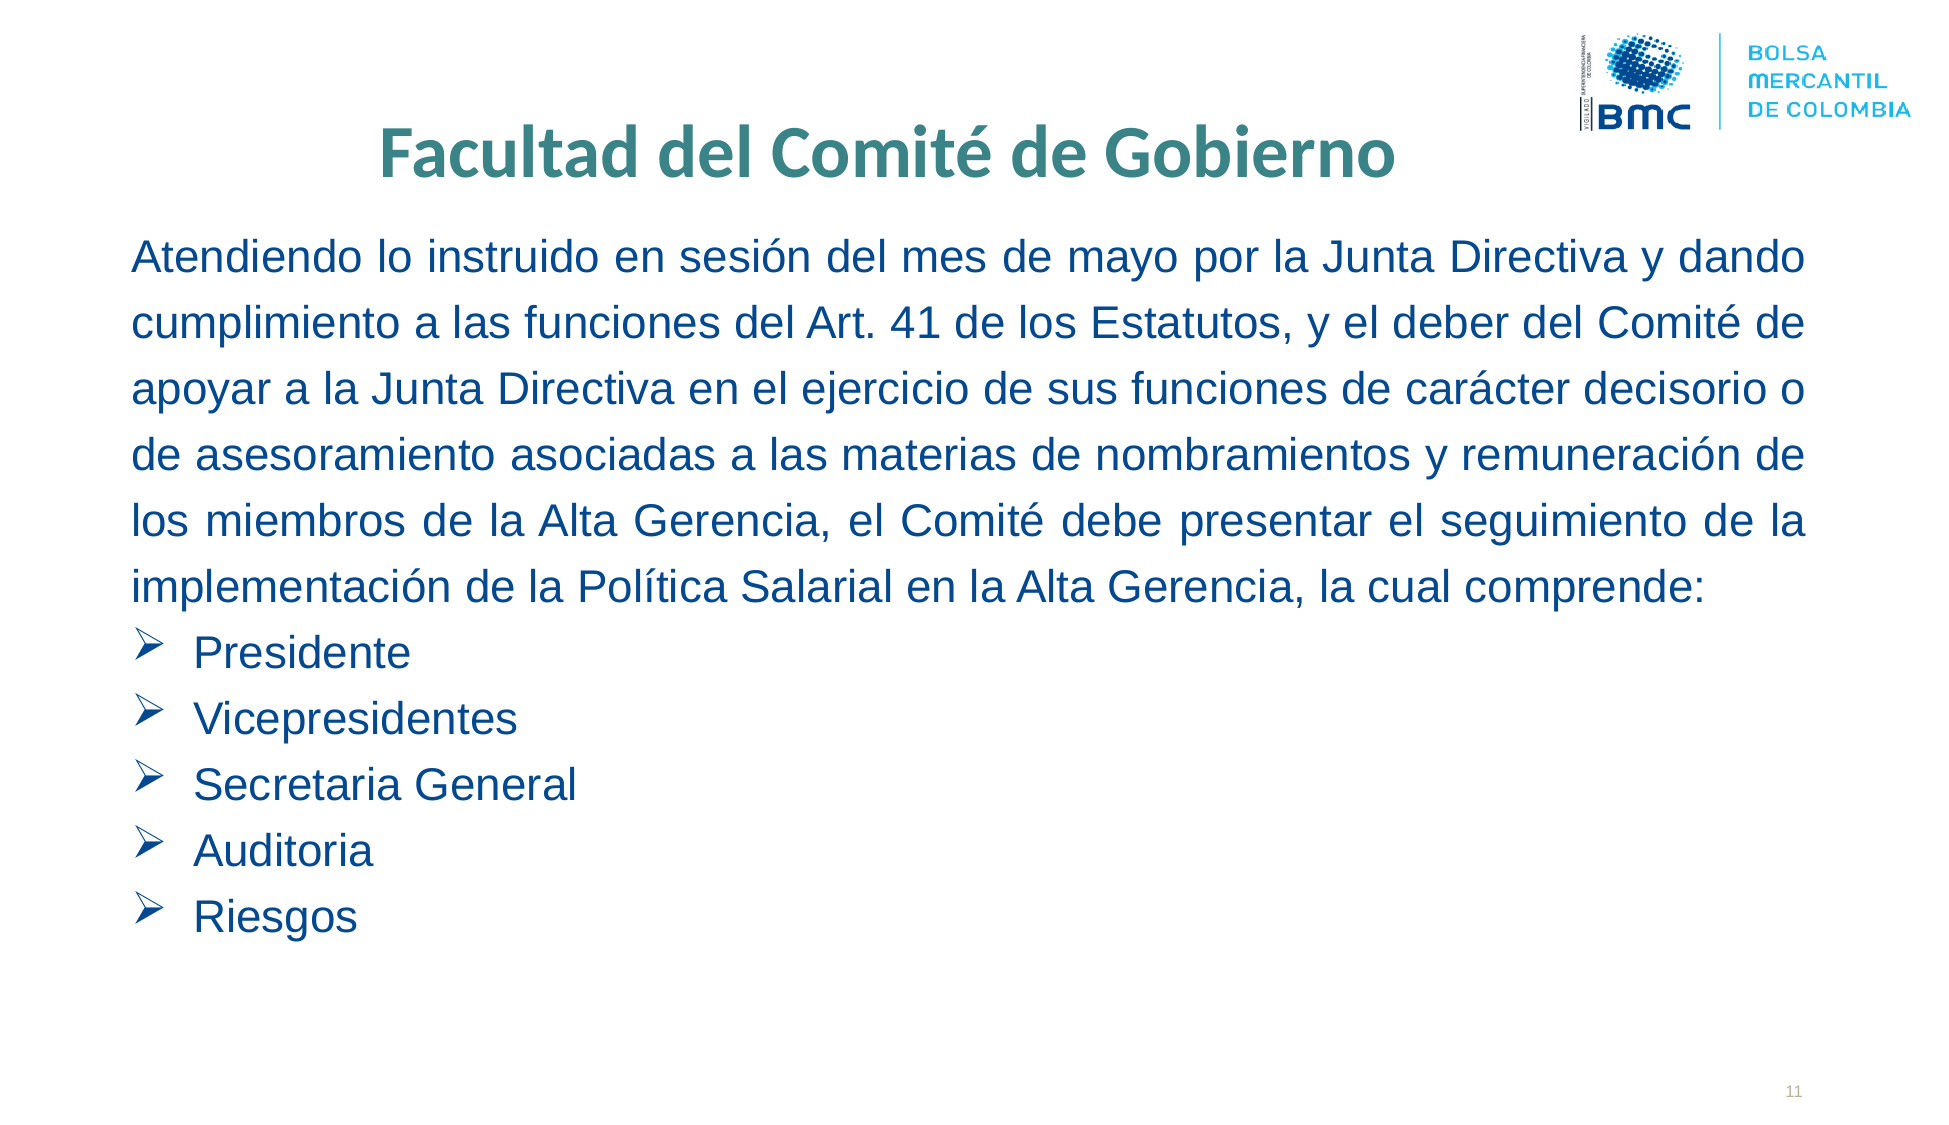

Facultad del Comité de Gobierno
Atendiendo lo instruido en sesión del mes de mayo por la Junta Directiva y dando cumplimiento a las funciones del Art. 41 de los Estatutos, y el deber del Comité de apoyar a la Junta Directiva en el ejercicio de sus funciones de carácter decisorio o de asesoramiento asociadas a las materias de nombramientos y remuneración de los miembros de la Alta Gerencia, el Comité debe presentar el seguimiento de la implementación de la Política Salarial en la Alta Gerencia, la cual comprende:
  Presidente
  Vicepresidentes
  Secretaria General
  Auditoria
  Riesgos